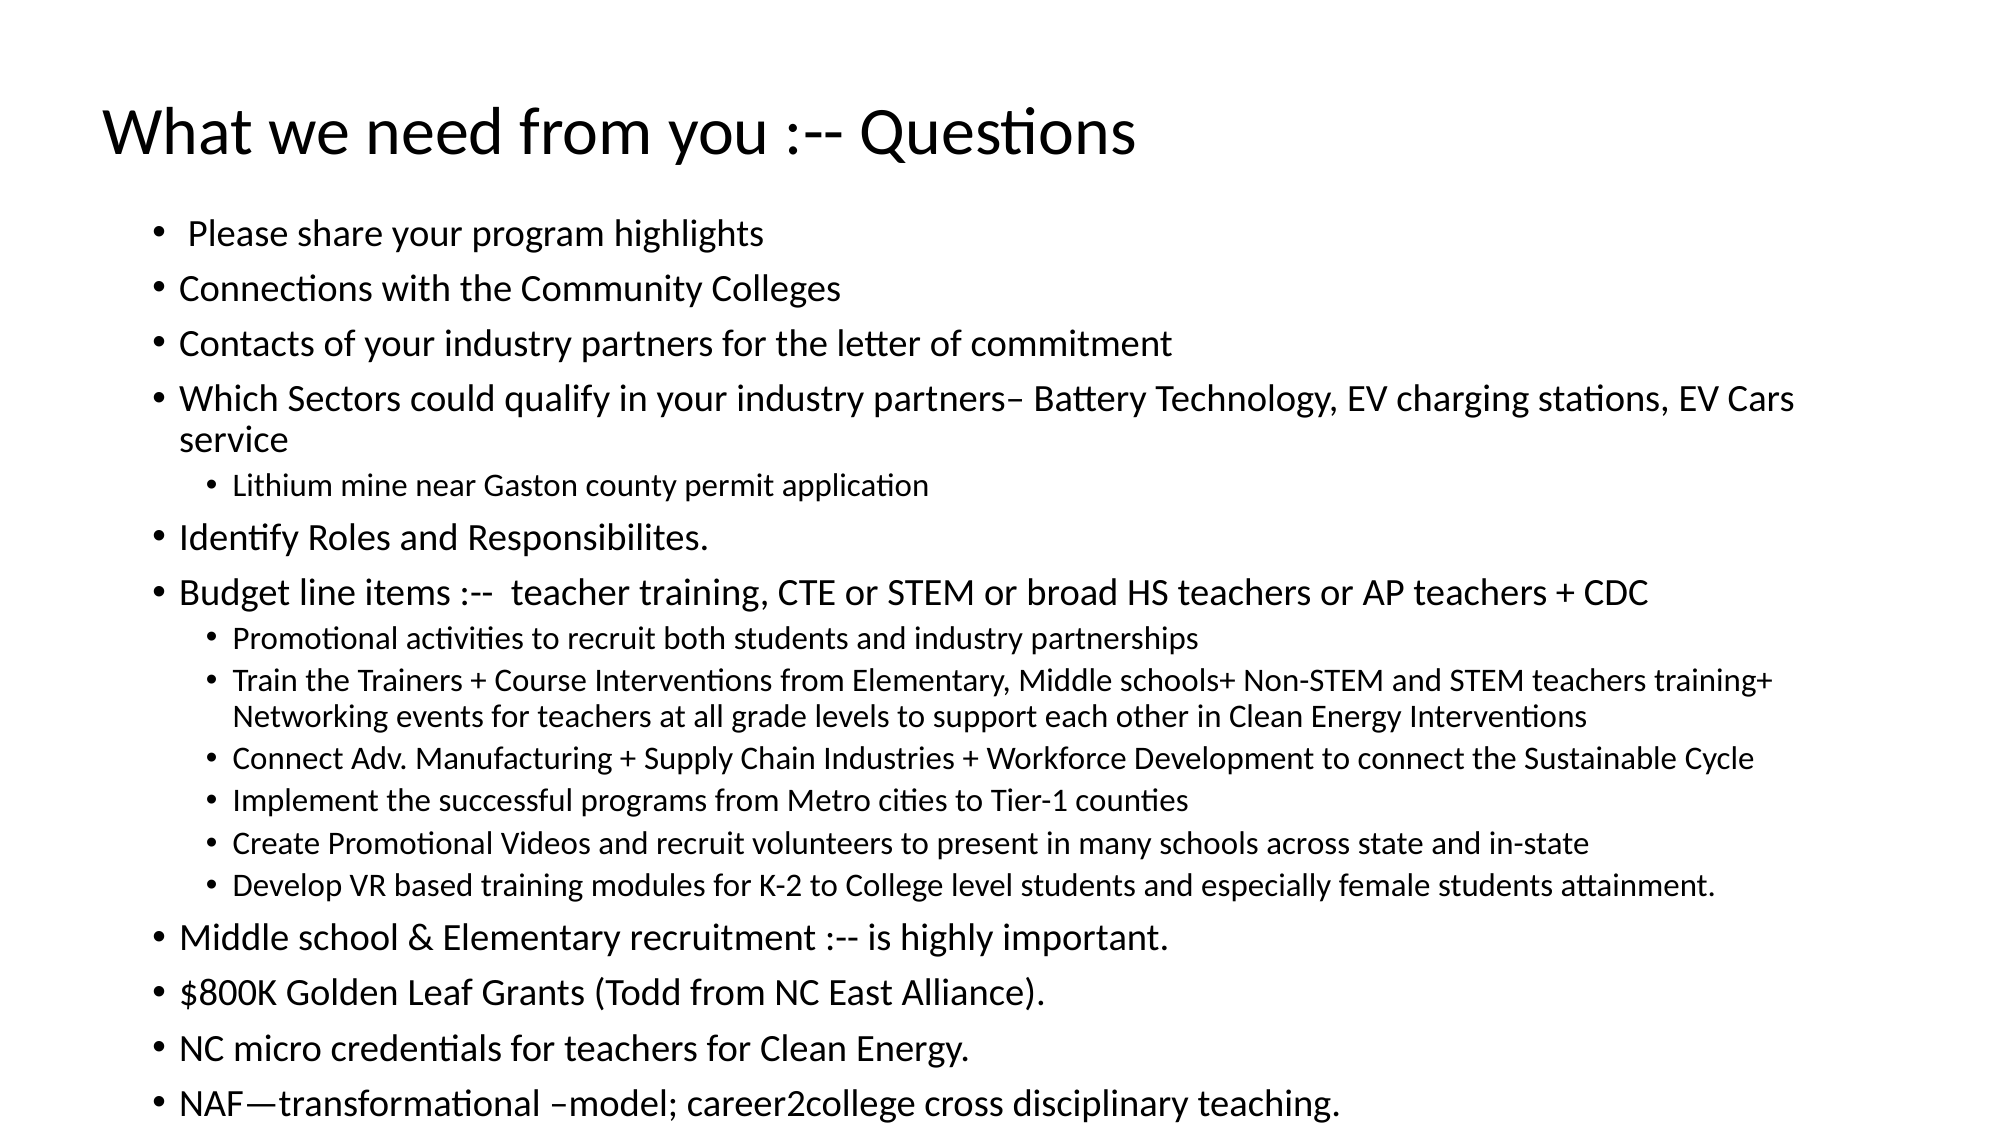

# What we need from you :-- Questions
 Please share your program highlights
Connections with the Community Colleges
Contacts of your industry partners for the letter of commitment
Which Sectors could qualify in your industry partners– Battery Technology, EV charging stations, EV Cars service
Lithium mine near Gaston county permit application
Identify Roles and Responsibilites.
Budget line items :--  teacher training, CTE or STEM or broad HS teachers or AP teachers + CDC
Promotional activities to recruit both students and industry partnerships
Train the Trainers + Course Interventions from Elementary, Middle schools+ Non-STEM and STEM teachers training+ Networking events for teachers at all grade levels to support each other in Clean Energy Interventions
Connect Adv. Manufacturing + Supply Chain Industries + Workforce Development to connect the Sustainable Cycle
Implement the successful programs from Metro cities to Tier-1 counties
Create Promotional Videos and recruit volunteers to present in many schools across state and in-state
Develop VR based training modules for K-2 to College level students and especially female students attainment.
Middle school & Elementary recruitment :-- is highly important.
$800K Golden Leaf Grants (Todd from NC East Alliance).
NC micro credentials for teachers for Clean Energy.
NAF—transformational –model; career2college cross disciplinary teaching.